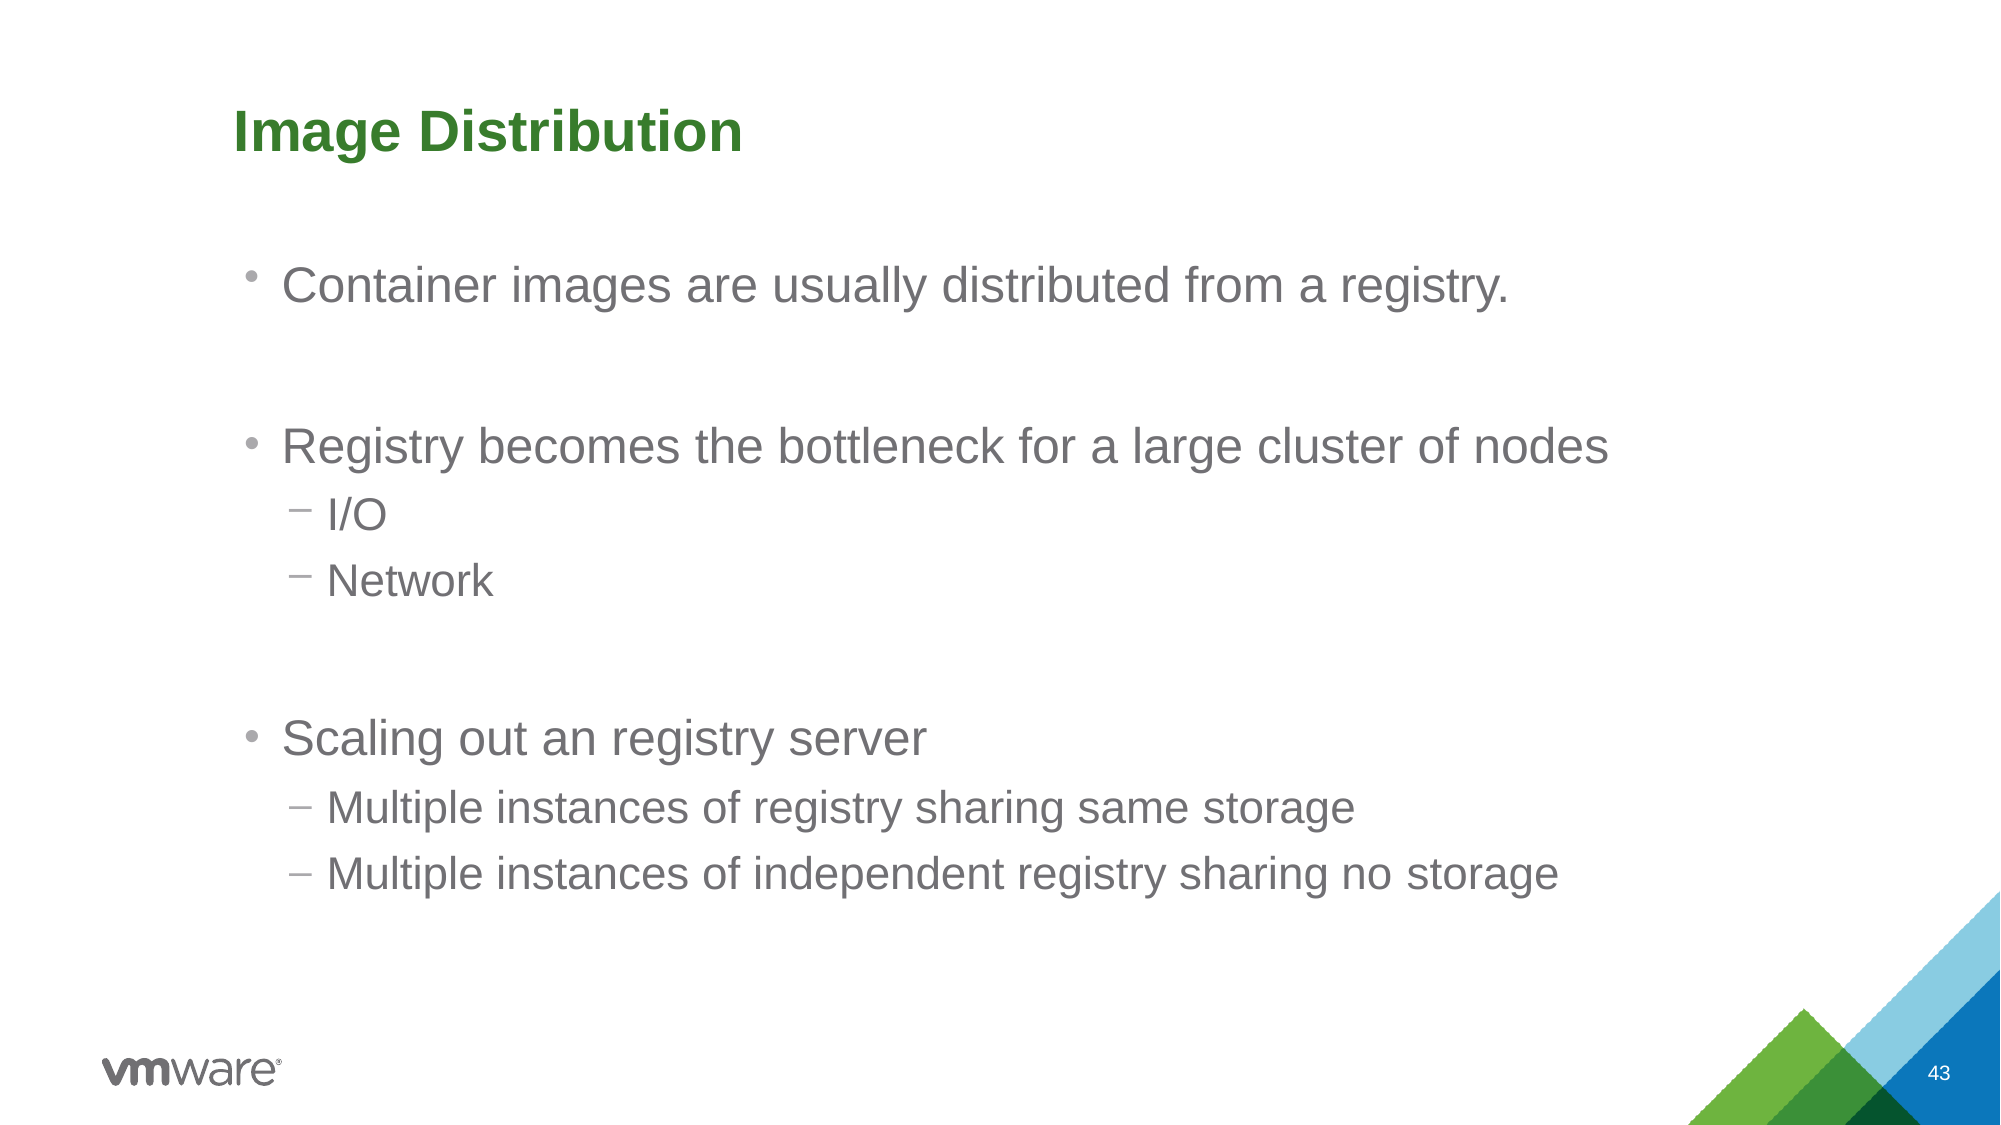

# Image Distribution
Container images are usually distributed from a registry.

Registry becomes the bottleneck for a large cluster of nodes
I/O
Network

Scaling out an registry server
Multiple instances of registry sharing same storage
Multiple instances of independent registry sharing no storage
43